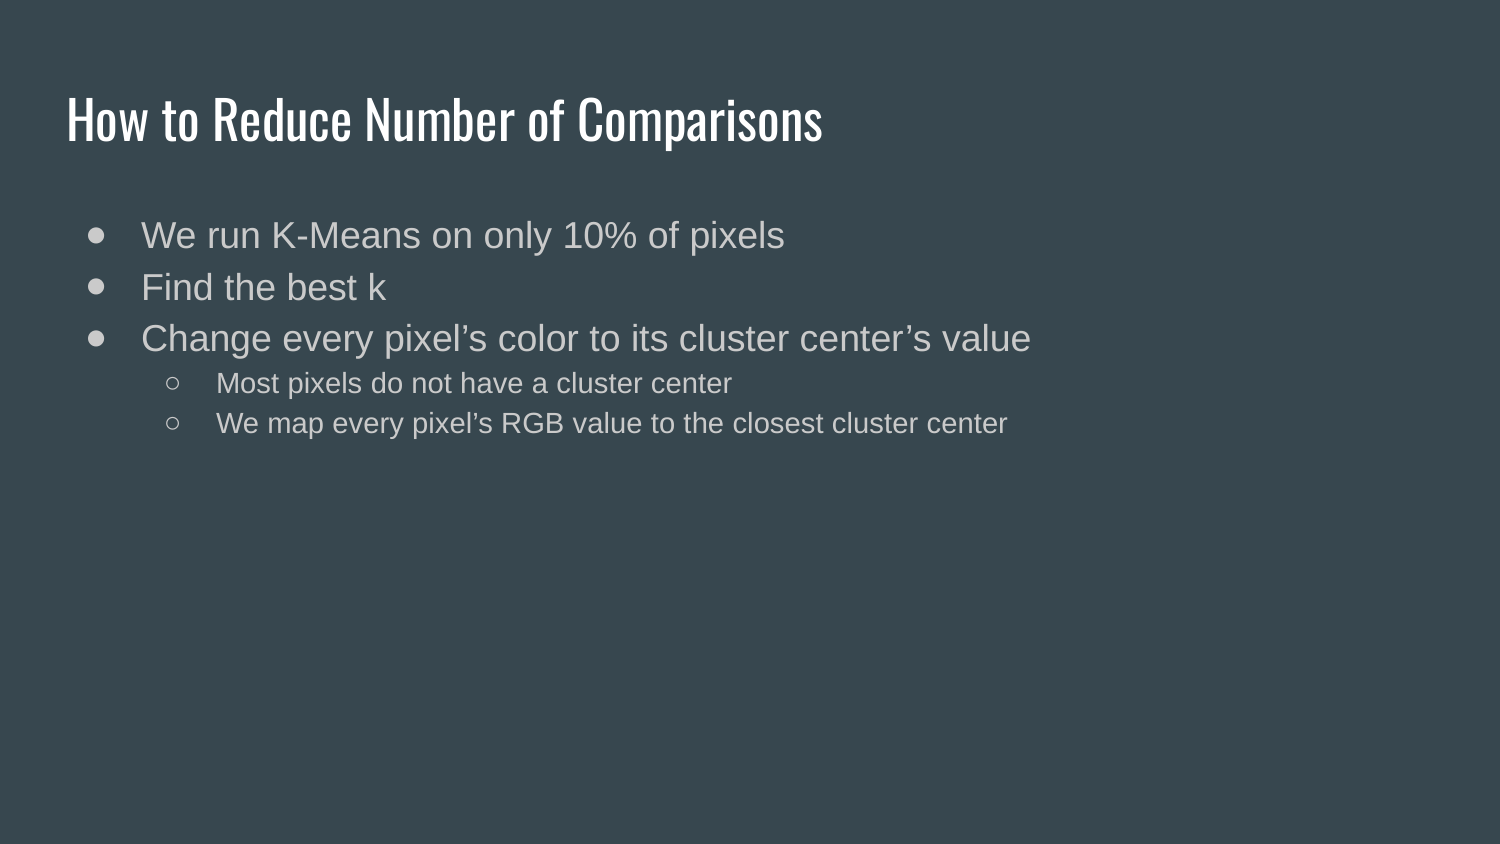

# How to Reduce Number of Comparisons
We run K-Means on only 10% of pixels
Find the best k
Change every pixel’s color to its cluster center’s value
Most pixels do not have a cluster center
We map every pixel’s RGB value to the closest cluster center